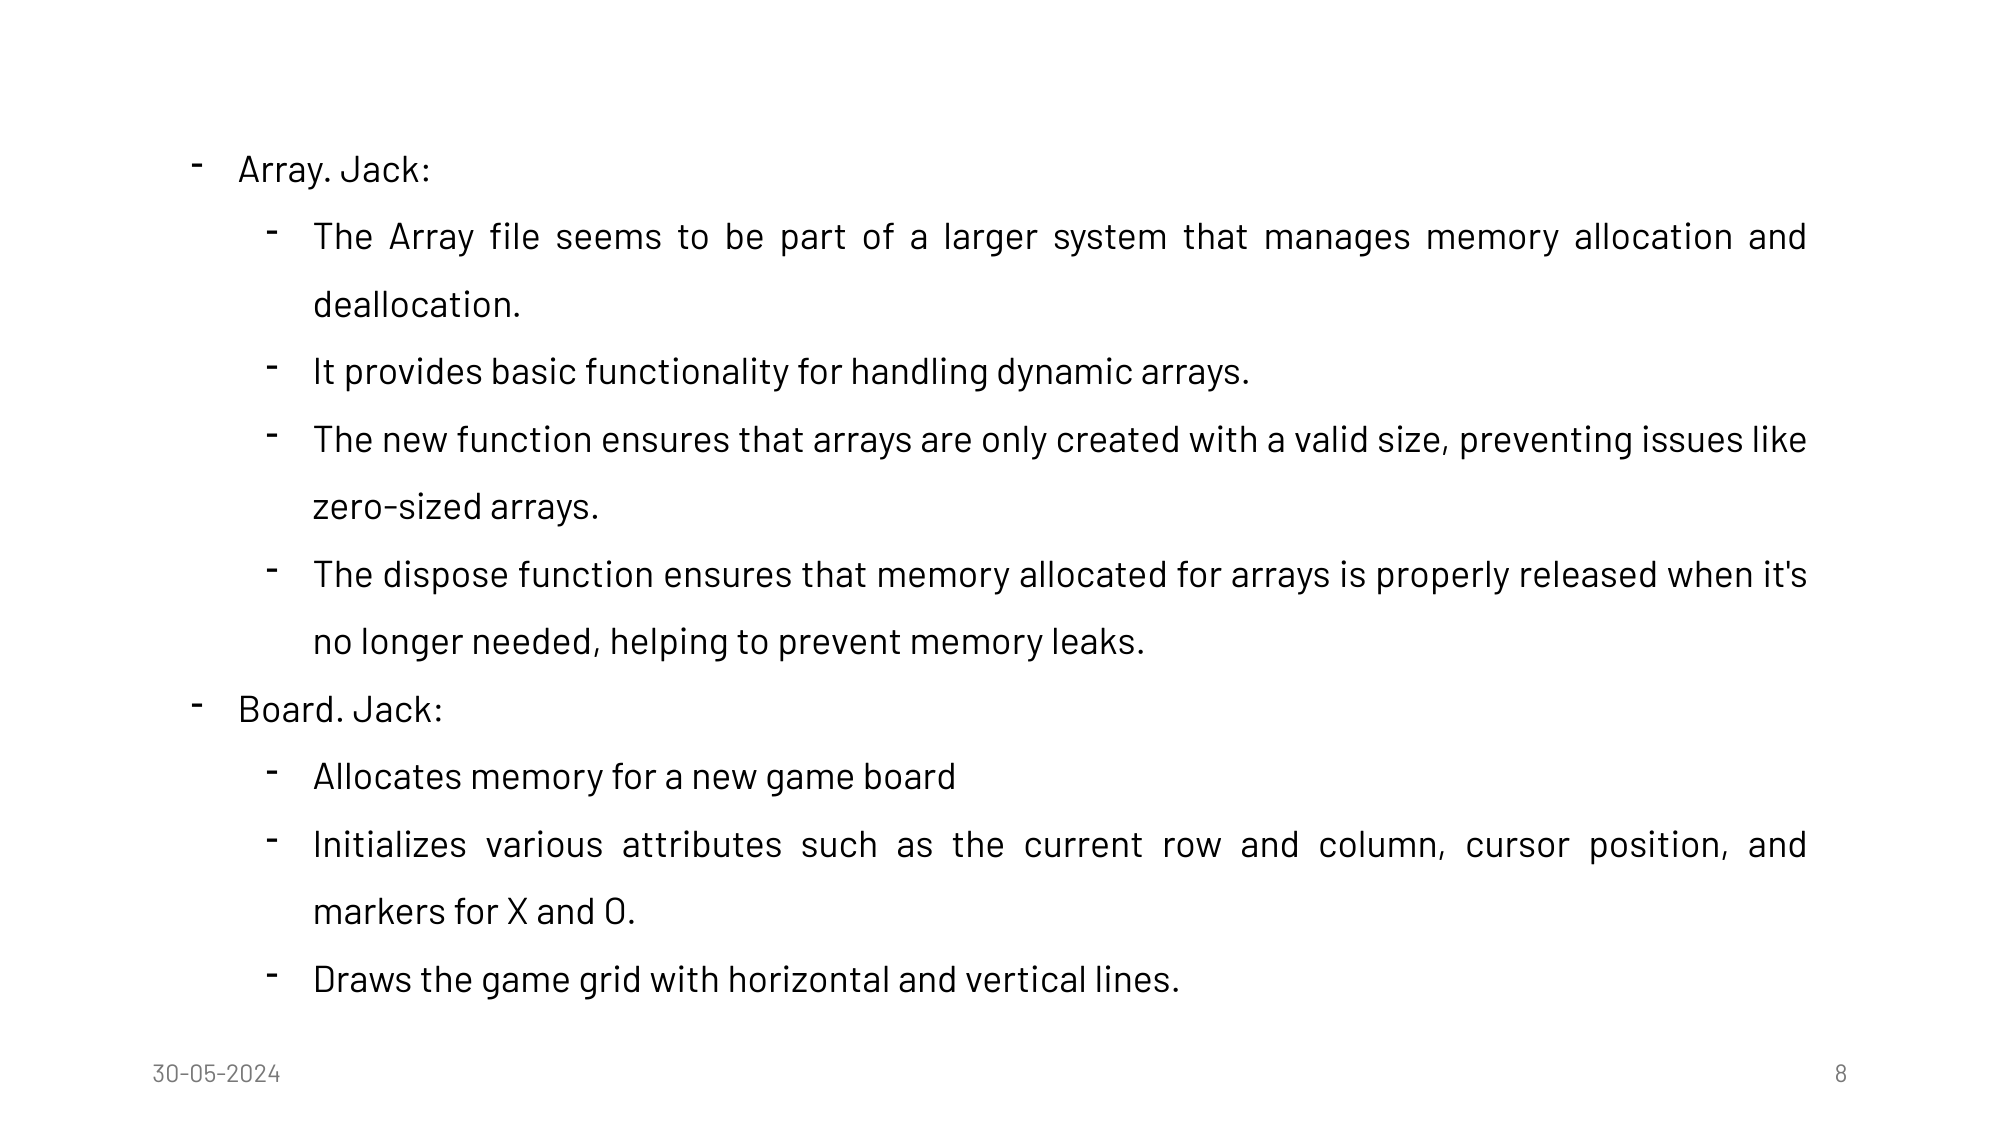

Array. Jack:
The Array file seems to be part of a larger system that manages memory allocation and deallocation.
It provides basic functionality for handling dynamic arrays.
The new function ensures that arrays are only created with a valid size, preventing issues like zero-sized arrays.
The dispose function ensures that memory allocated for arrays is properly released when it's no longer needed, helping to prevent memory leaks.
Board. Jack:
Allocates memory for a new game board
Initializes various attributes such as the current row and column, cursor position, and markers for X and O.
Draws the game grid with horizontal and vertical lines.
30-05-2024
8